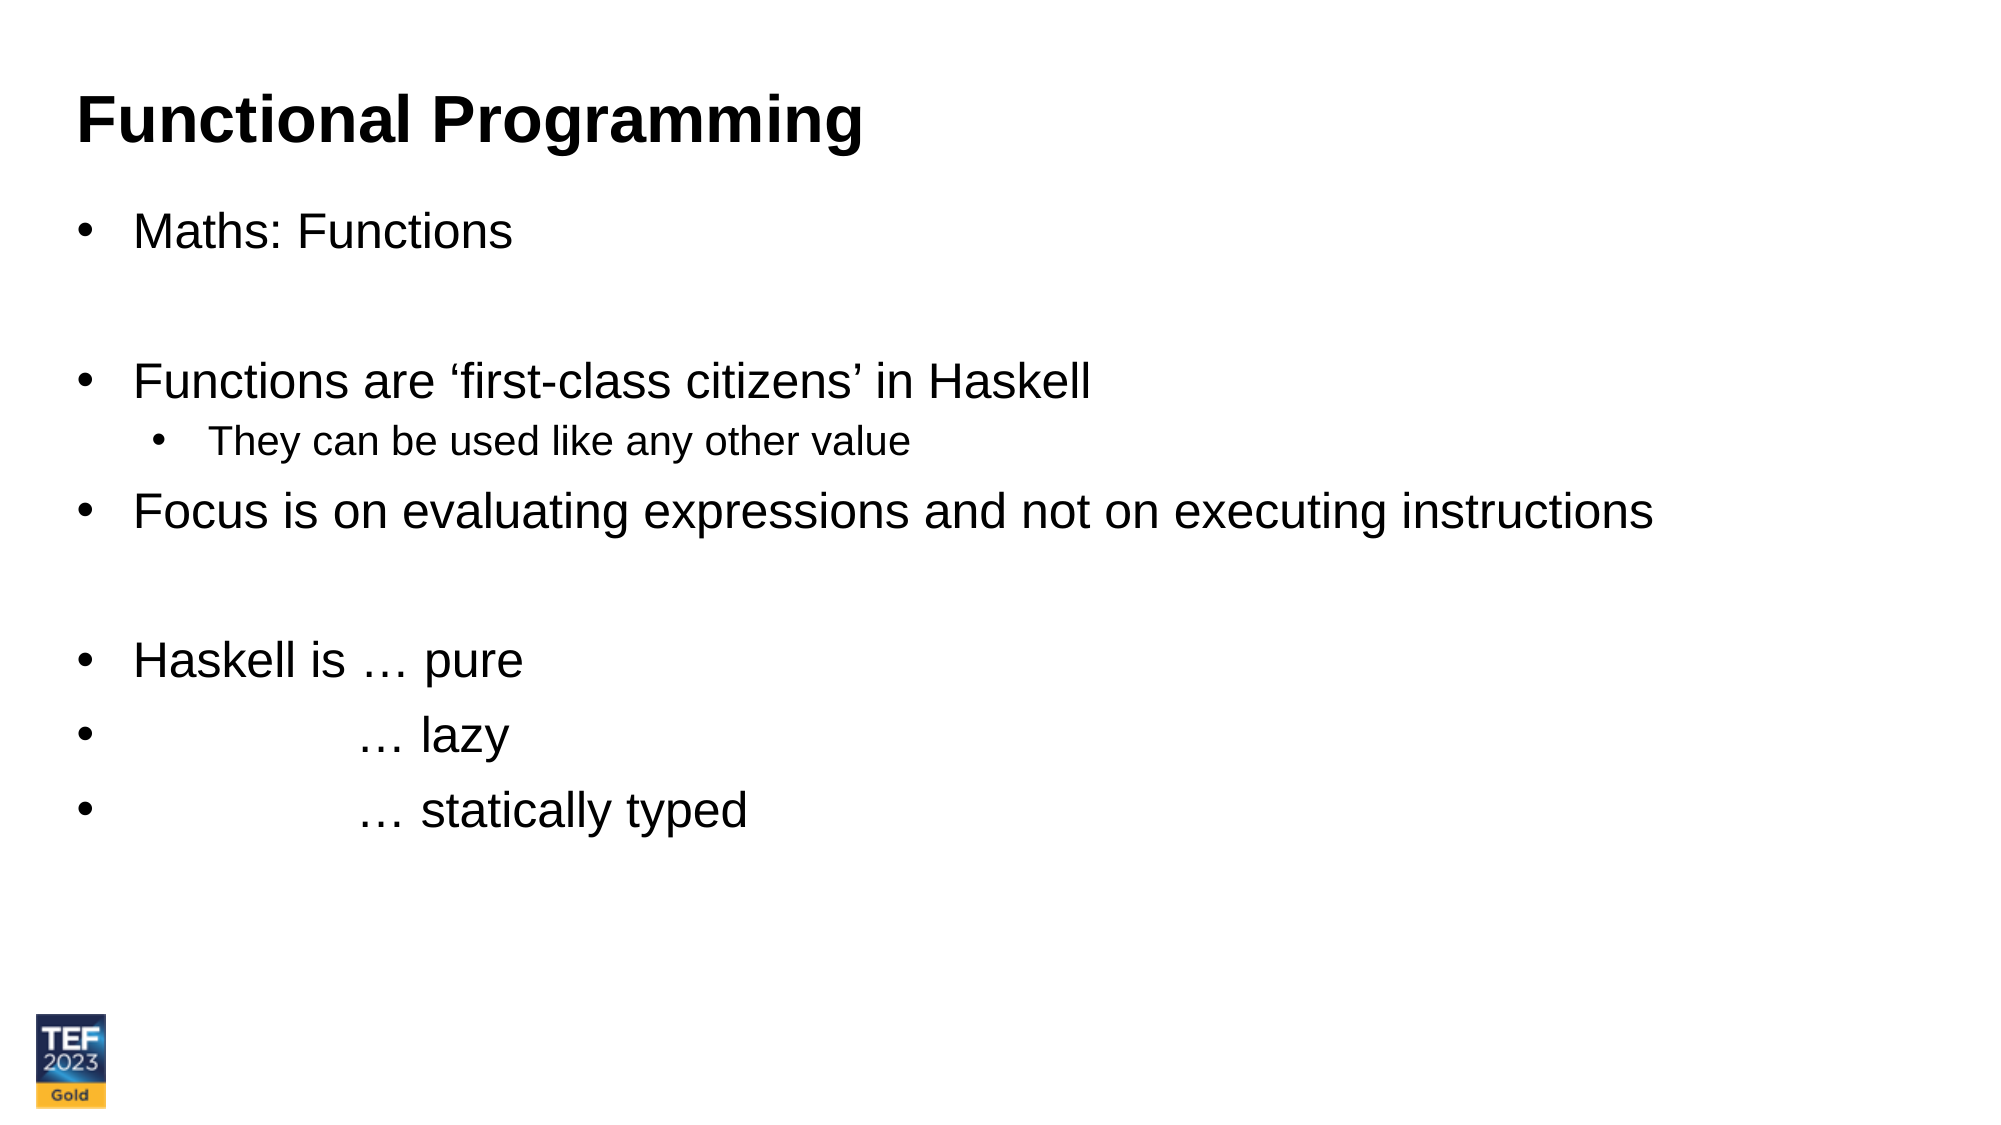

Functional Programming
Maths: Functions

Functions are ‘first-class citizens’ in Haskell
They can be used like any other value
Focus is on evaluating expressions and not on executing instructions

Haskell is … pure
                … lazy
                … statically typed